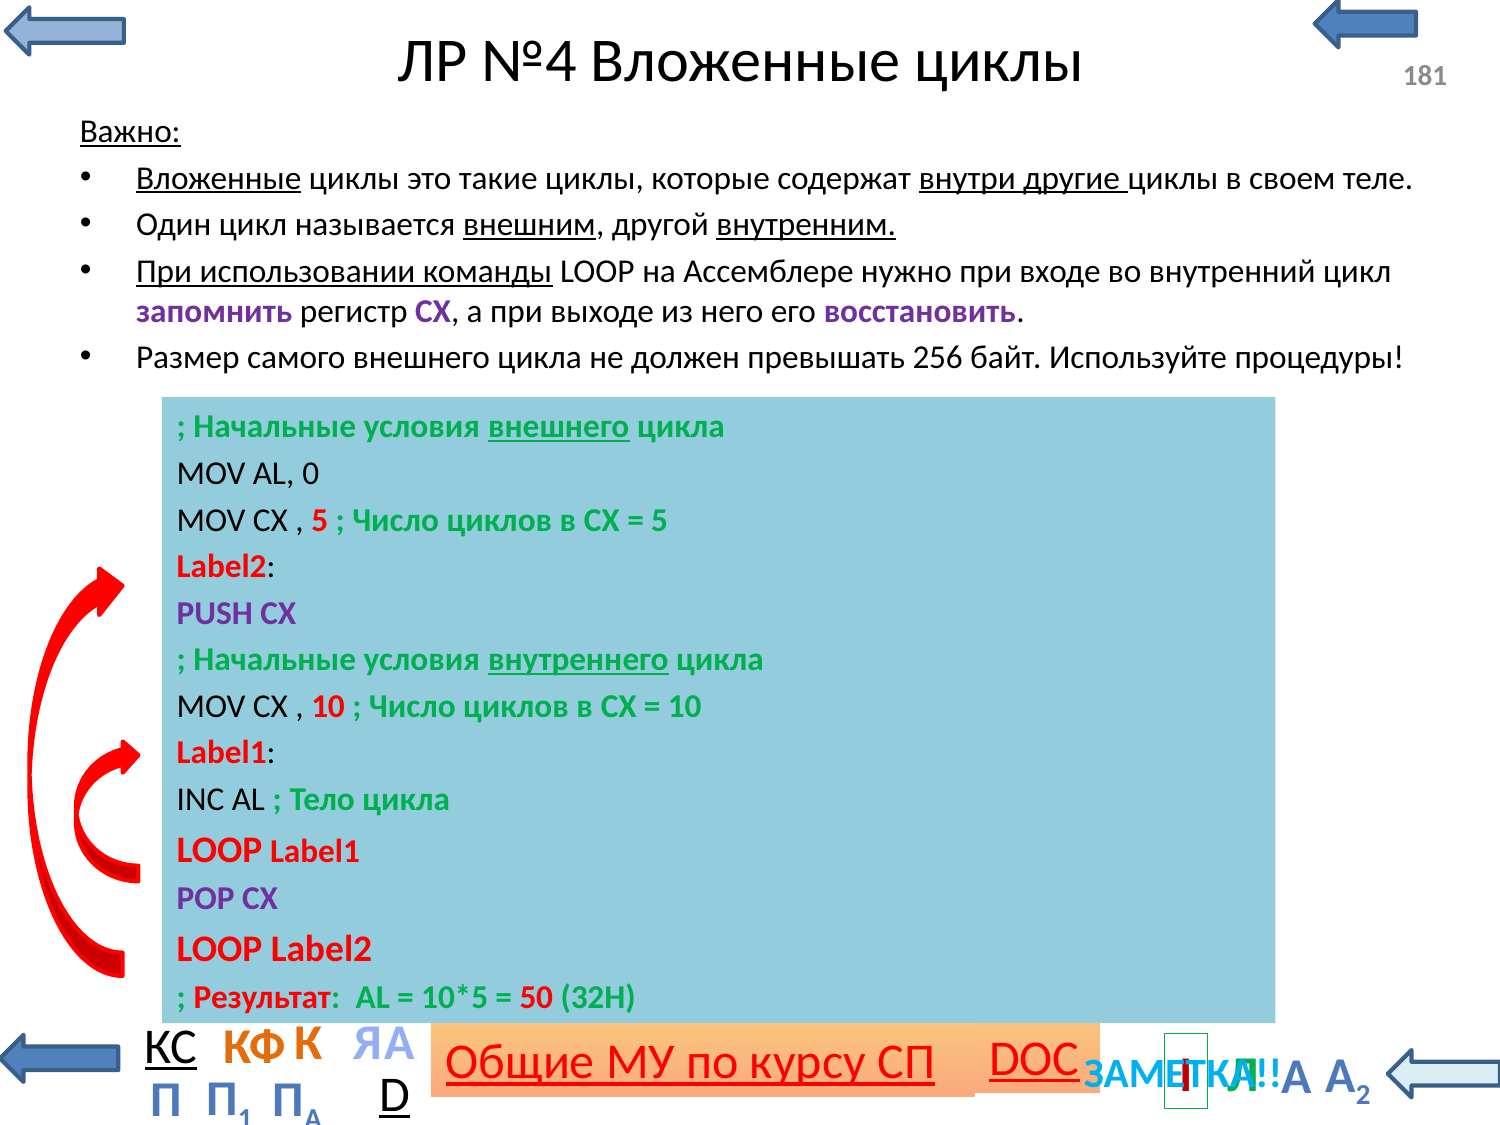

# ЛР №4 Вложенные циклы
181
Важно:
Вложенные циклы это такие циклы, которые содержат внутри другие циклы в своем теле.
Один цикл называется внешним, другой внутренним.
При использовании команды LOOP на Ассемблере нужно при входе во внутренний цикл запомнить регистр CX, а при выходе из него его восстановить.
Размер самого внешнего цикла не должен превышать 256 байт. Используйте процедуры!

; Начальные условия внешнего цикла
MOV AL, 0
MOV CX , 5 ; Число циклов в CX = 5
Label2:
PUSH CX
; Начальные условия внутреннего цикла
MOV CX , 10 ; Число циклов в CX = 10
Label1:
INC AL ; Тело цикла
LOOP Label1
POP CX
LOOP Label2
; Результат:  AL = 10*5 = 50 (32H)

ЗАМЕТКА!!